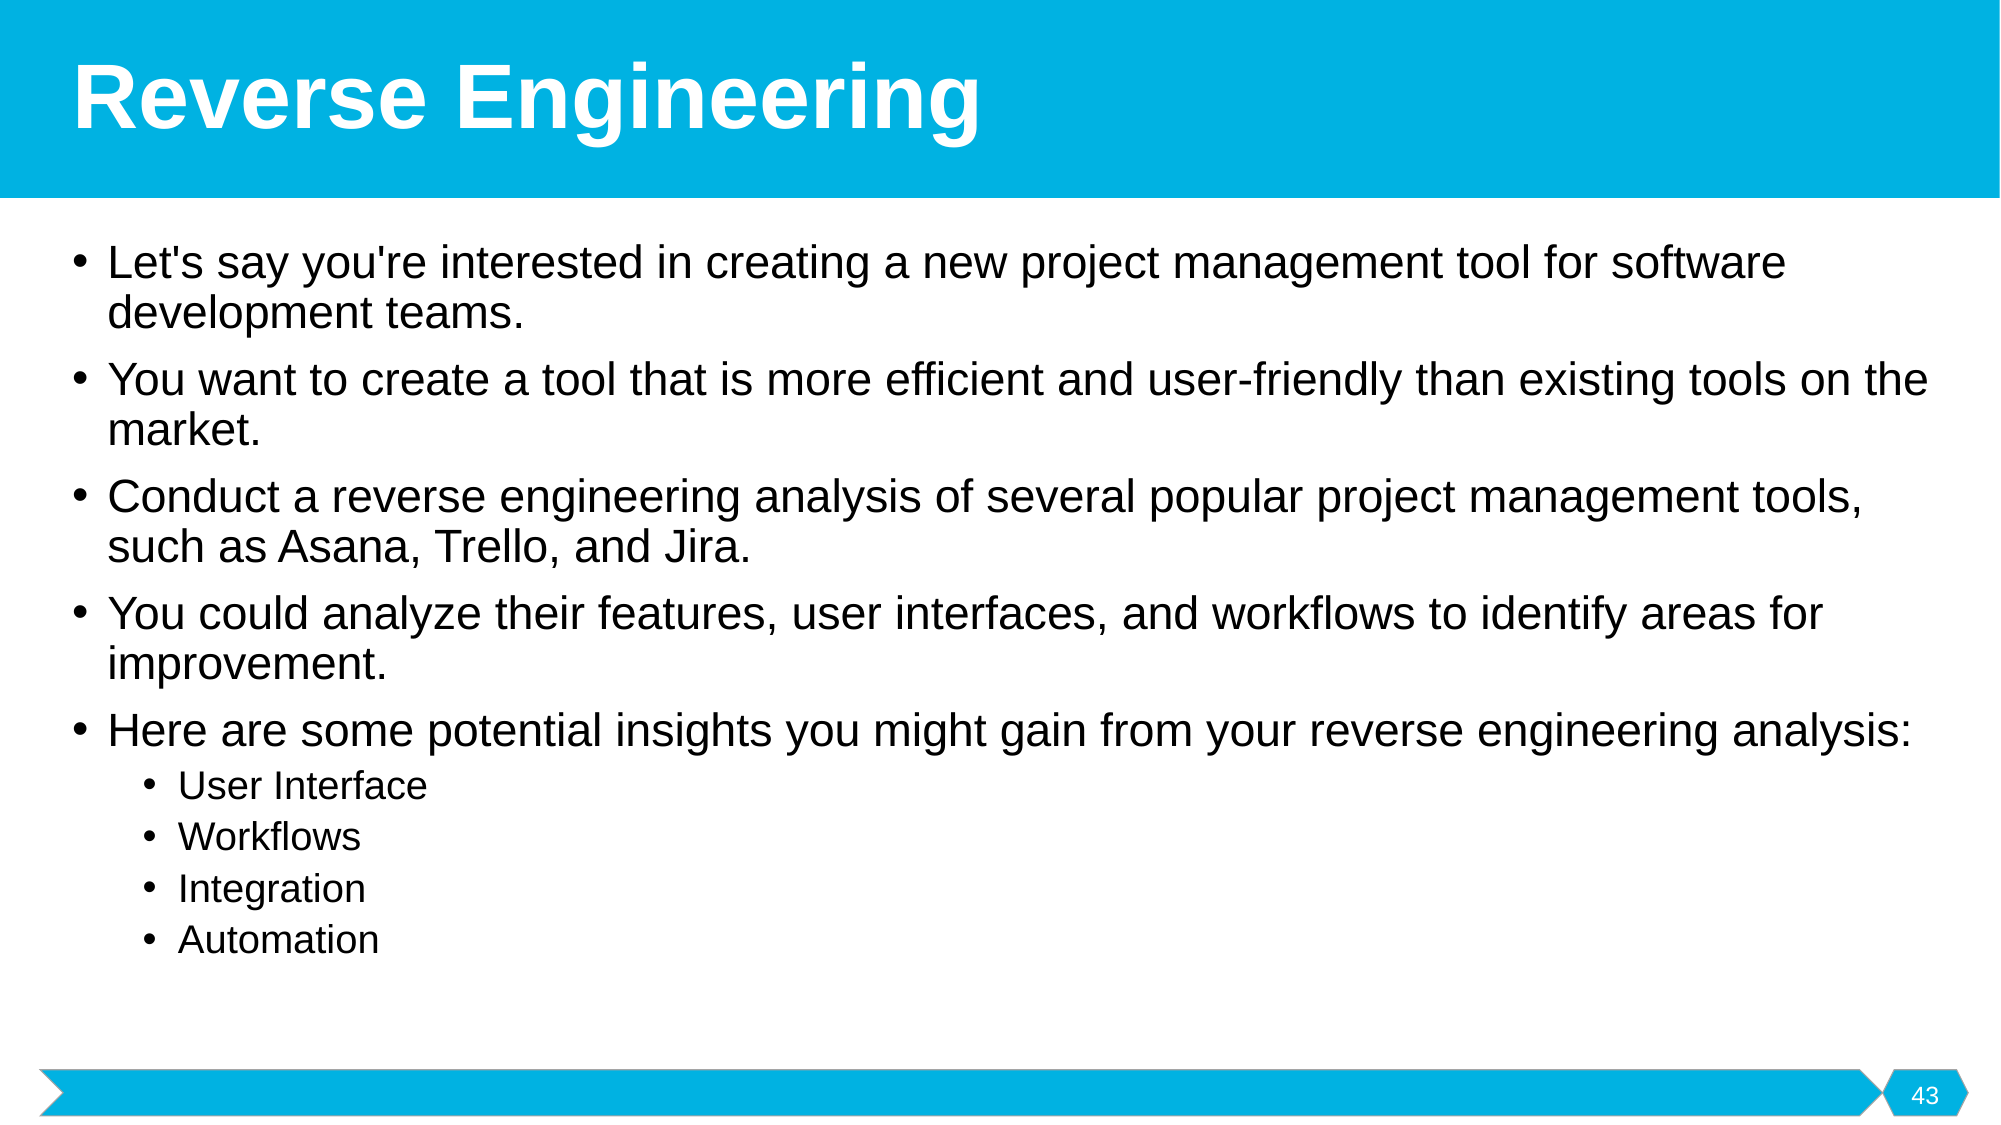

# Reverse Engineering
Let's say you're interested in creating a new project management tool for software development teams.
You want to create a tool that is more efficient and user-friendly than existing tools on the market.
Conduct a reverse engineering analysis of several popular project management tools, such as Asana, Trello, and Jira.
You could analyze their features, user interfaces, and workflows to identify areas for improvement.
Here are some potential insights you might gain from your reverse engineering analysis:
User Interface
Workflows
Integration
Automation
43